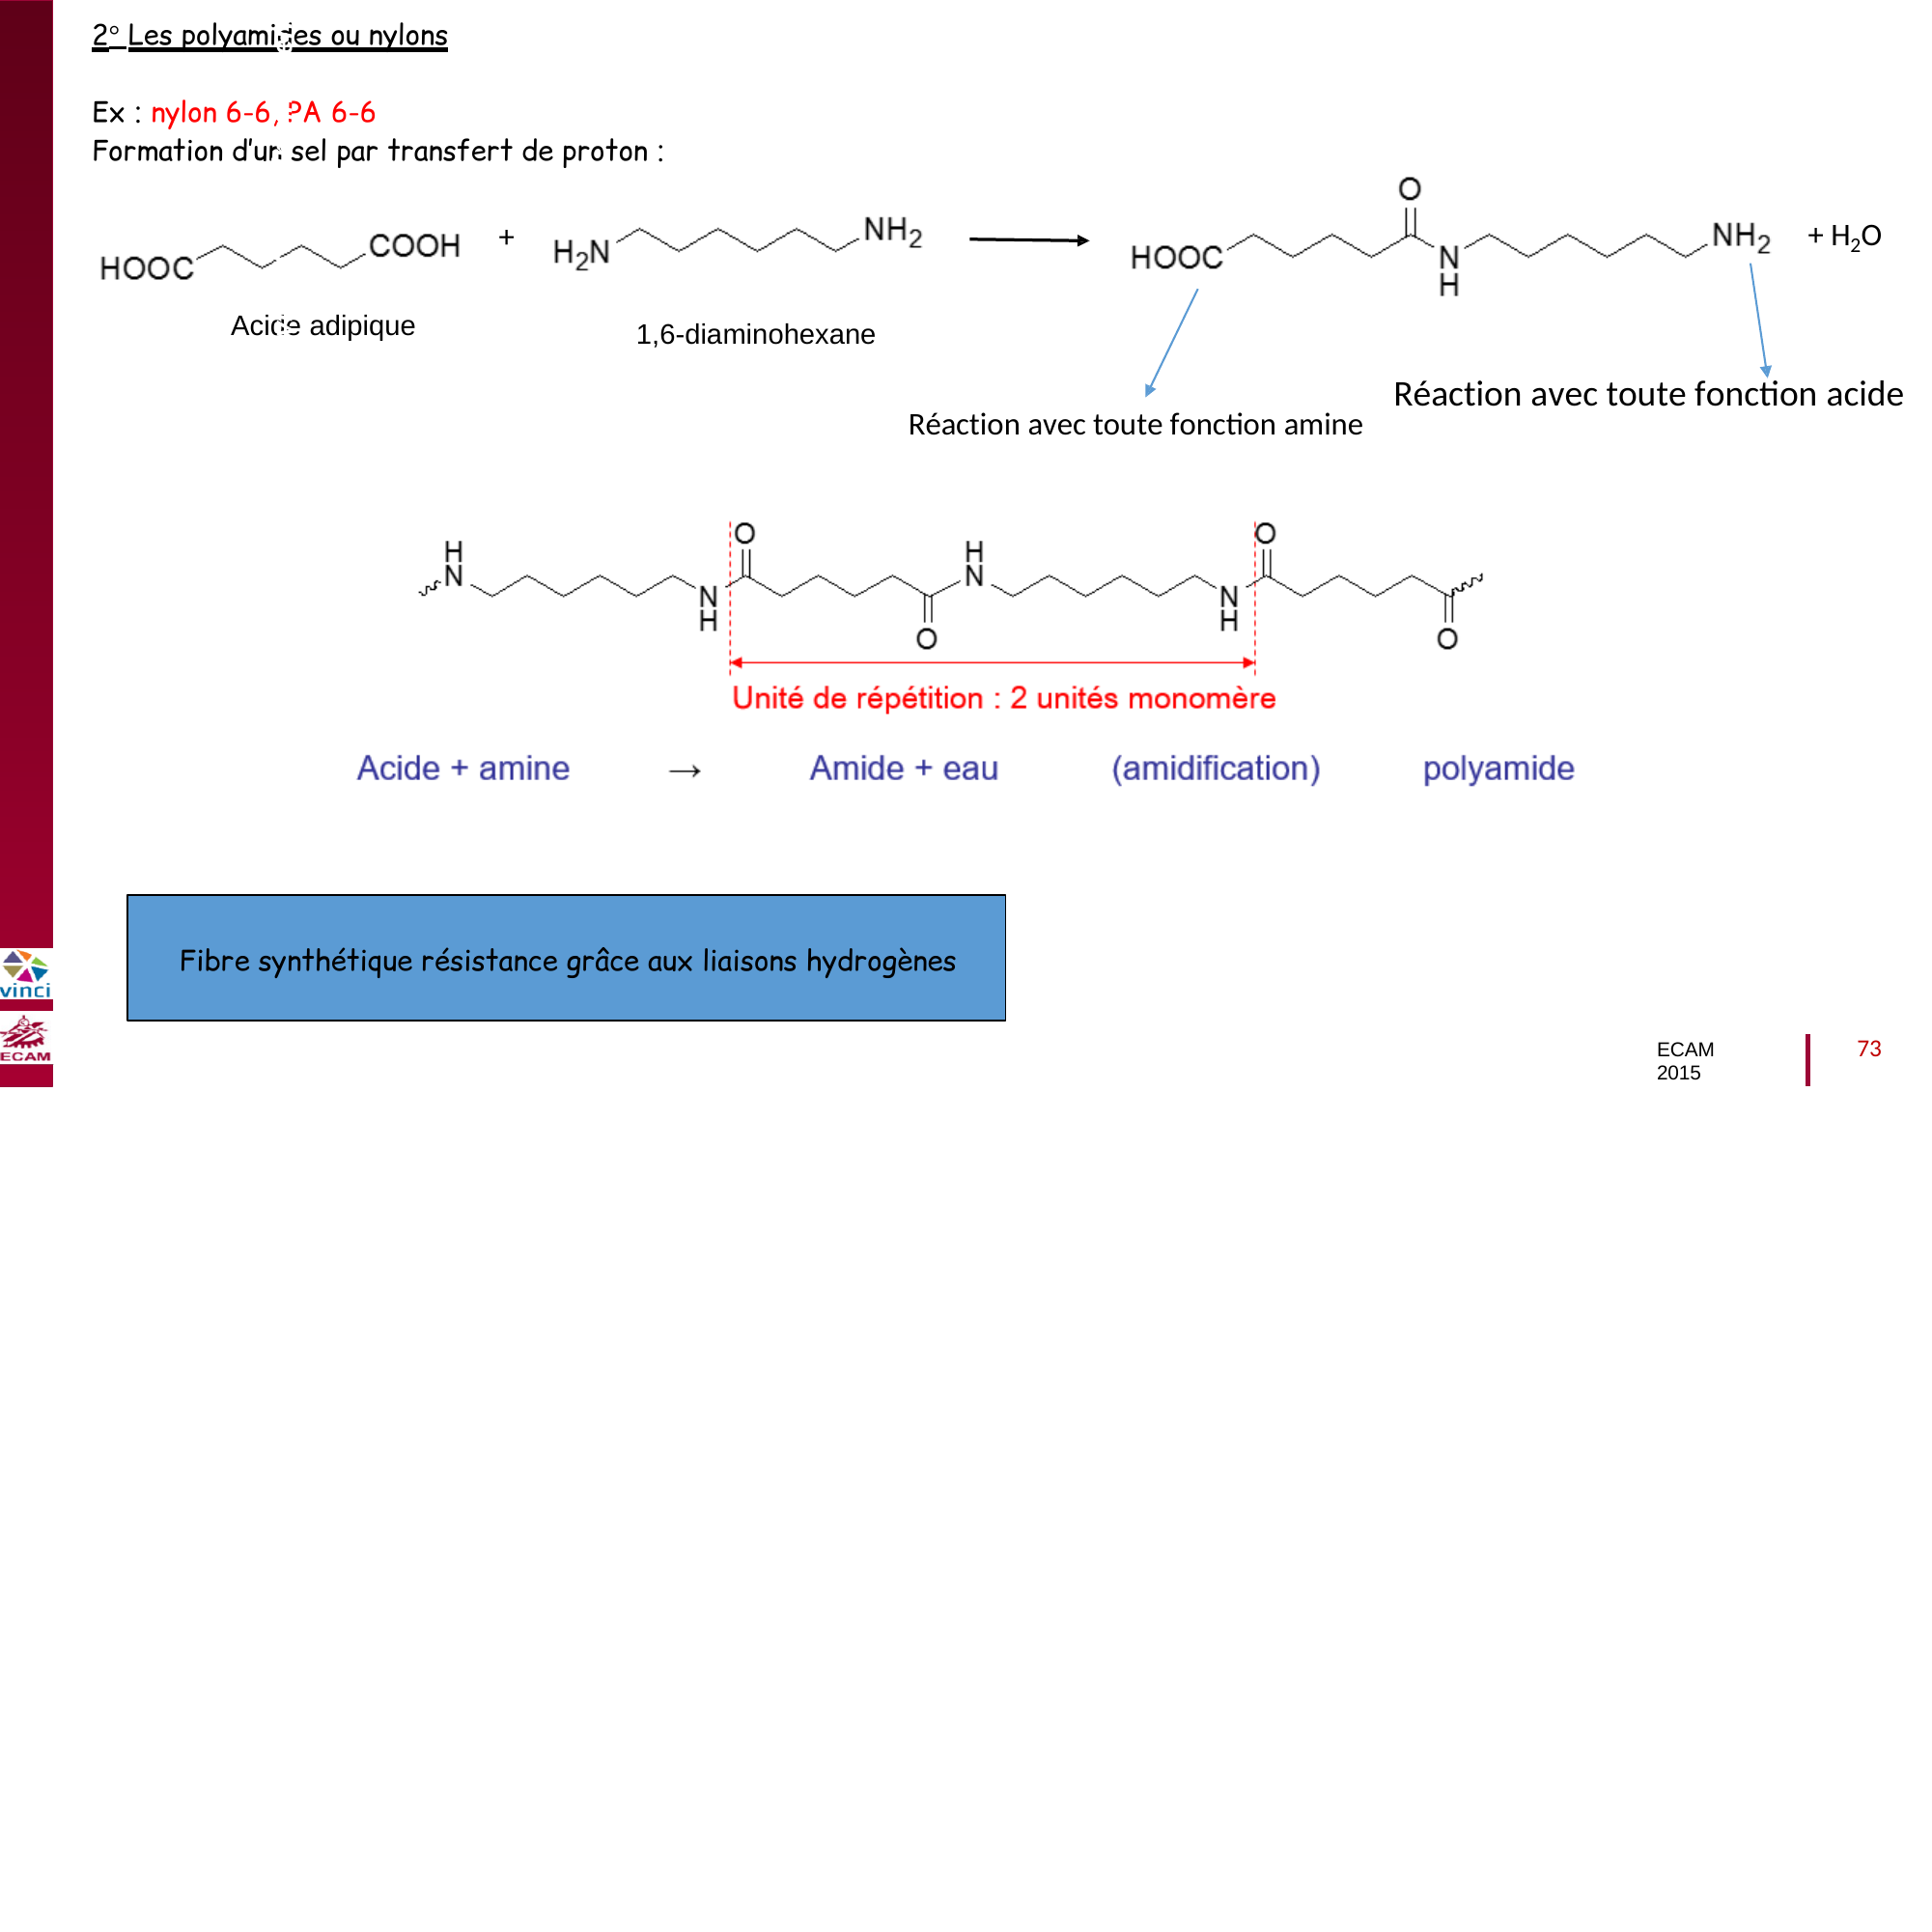

2° Les polyamides ou nylons

Ex : nylon 6-6, PA 6-6
Formation d’un sel par transfert de proton :

+ H2O
+

B2040-Chimie du vivant et environnement

Acide adipique
1,6-diaminohexane
Réaction avec toute fonction acide
Réaction avec toute fonction amine

Fibre synthétique résistance grâce aux liaisons hydrogènes

73
ECAM 2015